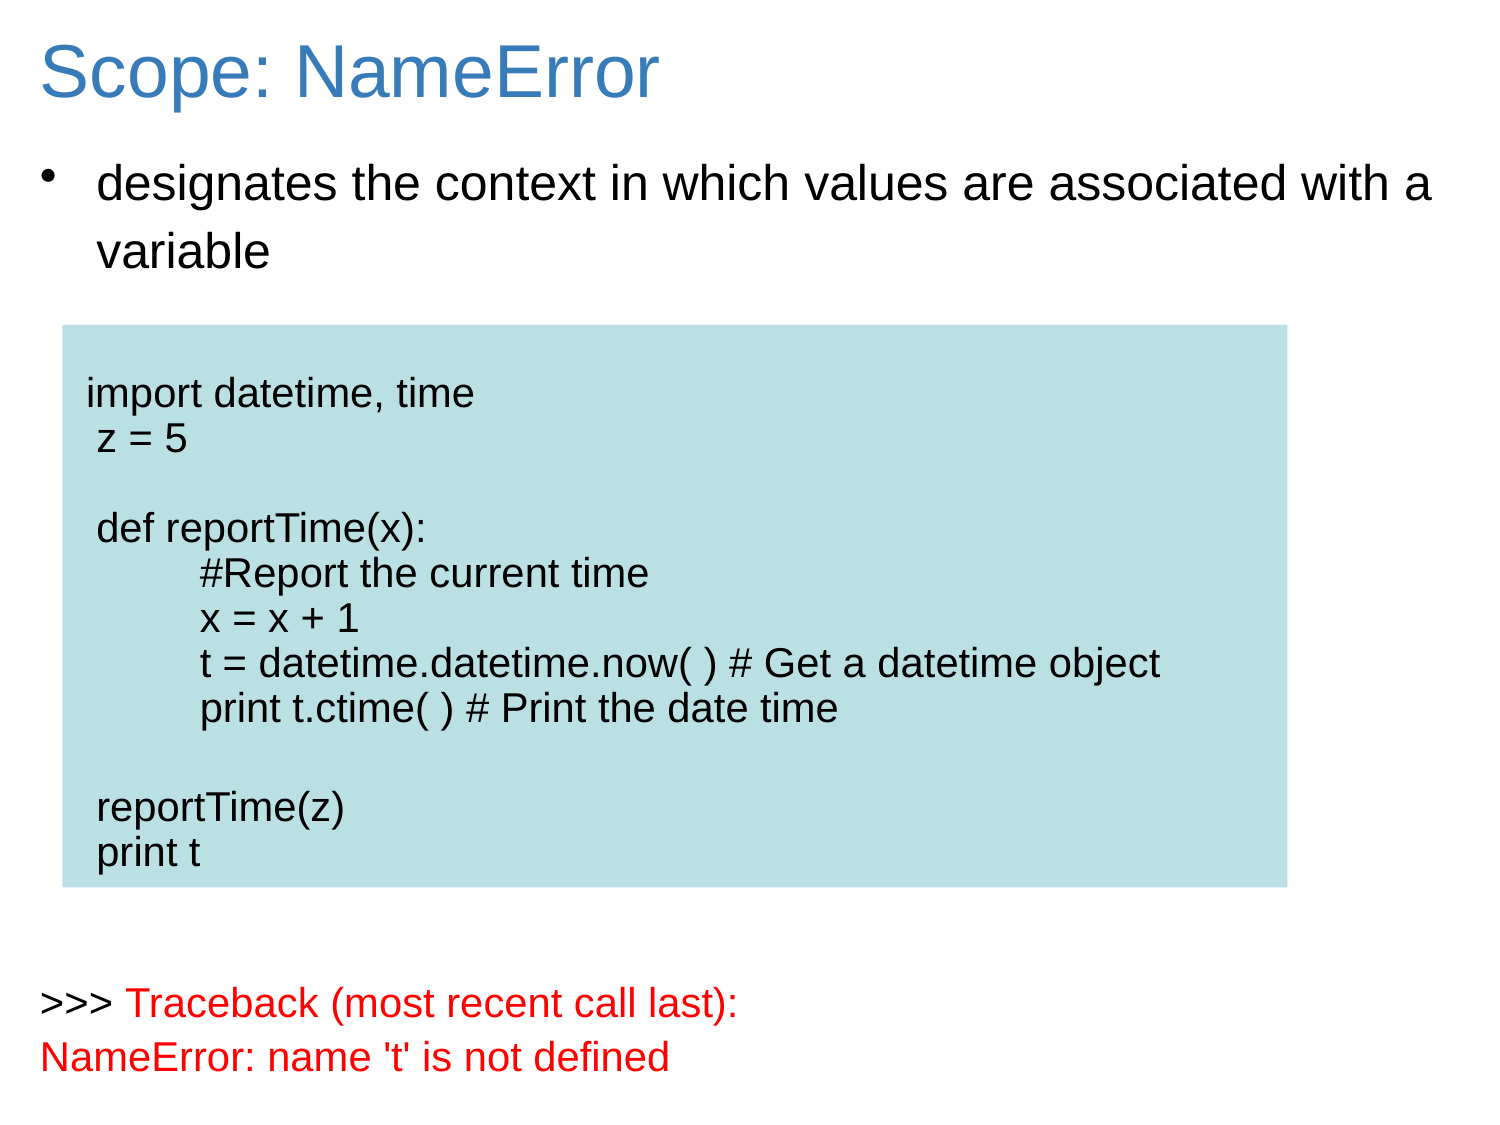

# Scope: NameError
designates the context in which values are associated with a variable
    import datetime, time
z = 5
def reportTime(x):
         #Report the current time
         x = x + 1
         t = datetime.datetime.now( ) # Get a datetime object
         print t.ctime( ) # Print the date time
reportTime(z)
print t

>>> Traceback (most recent call last):
NameError: name 't' is not defined